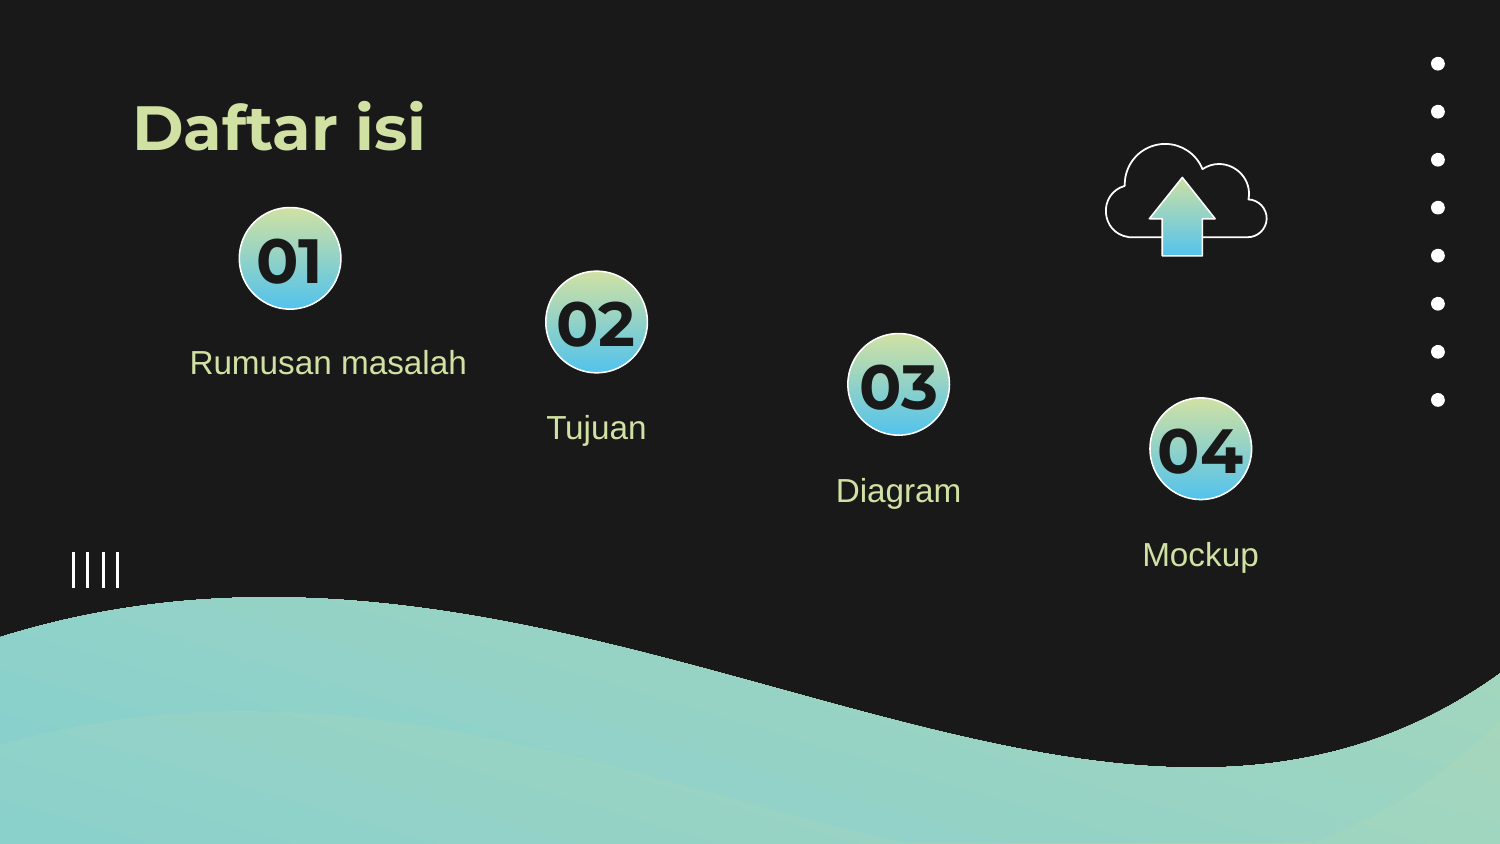

# Daftar isi

01

02
Rumusan masalah

03
Tujuan

04
Diagram
Mockup